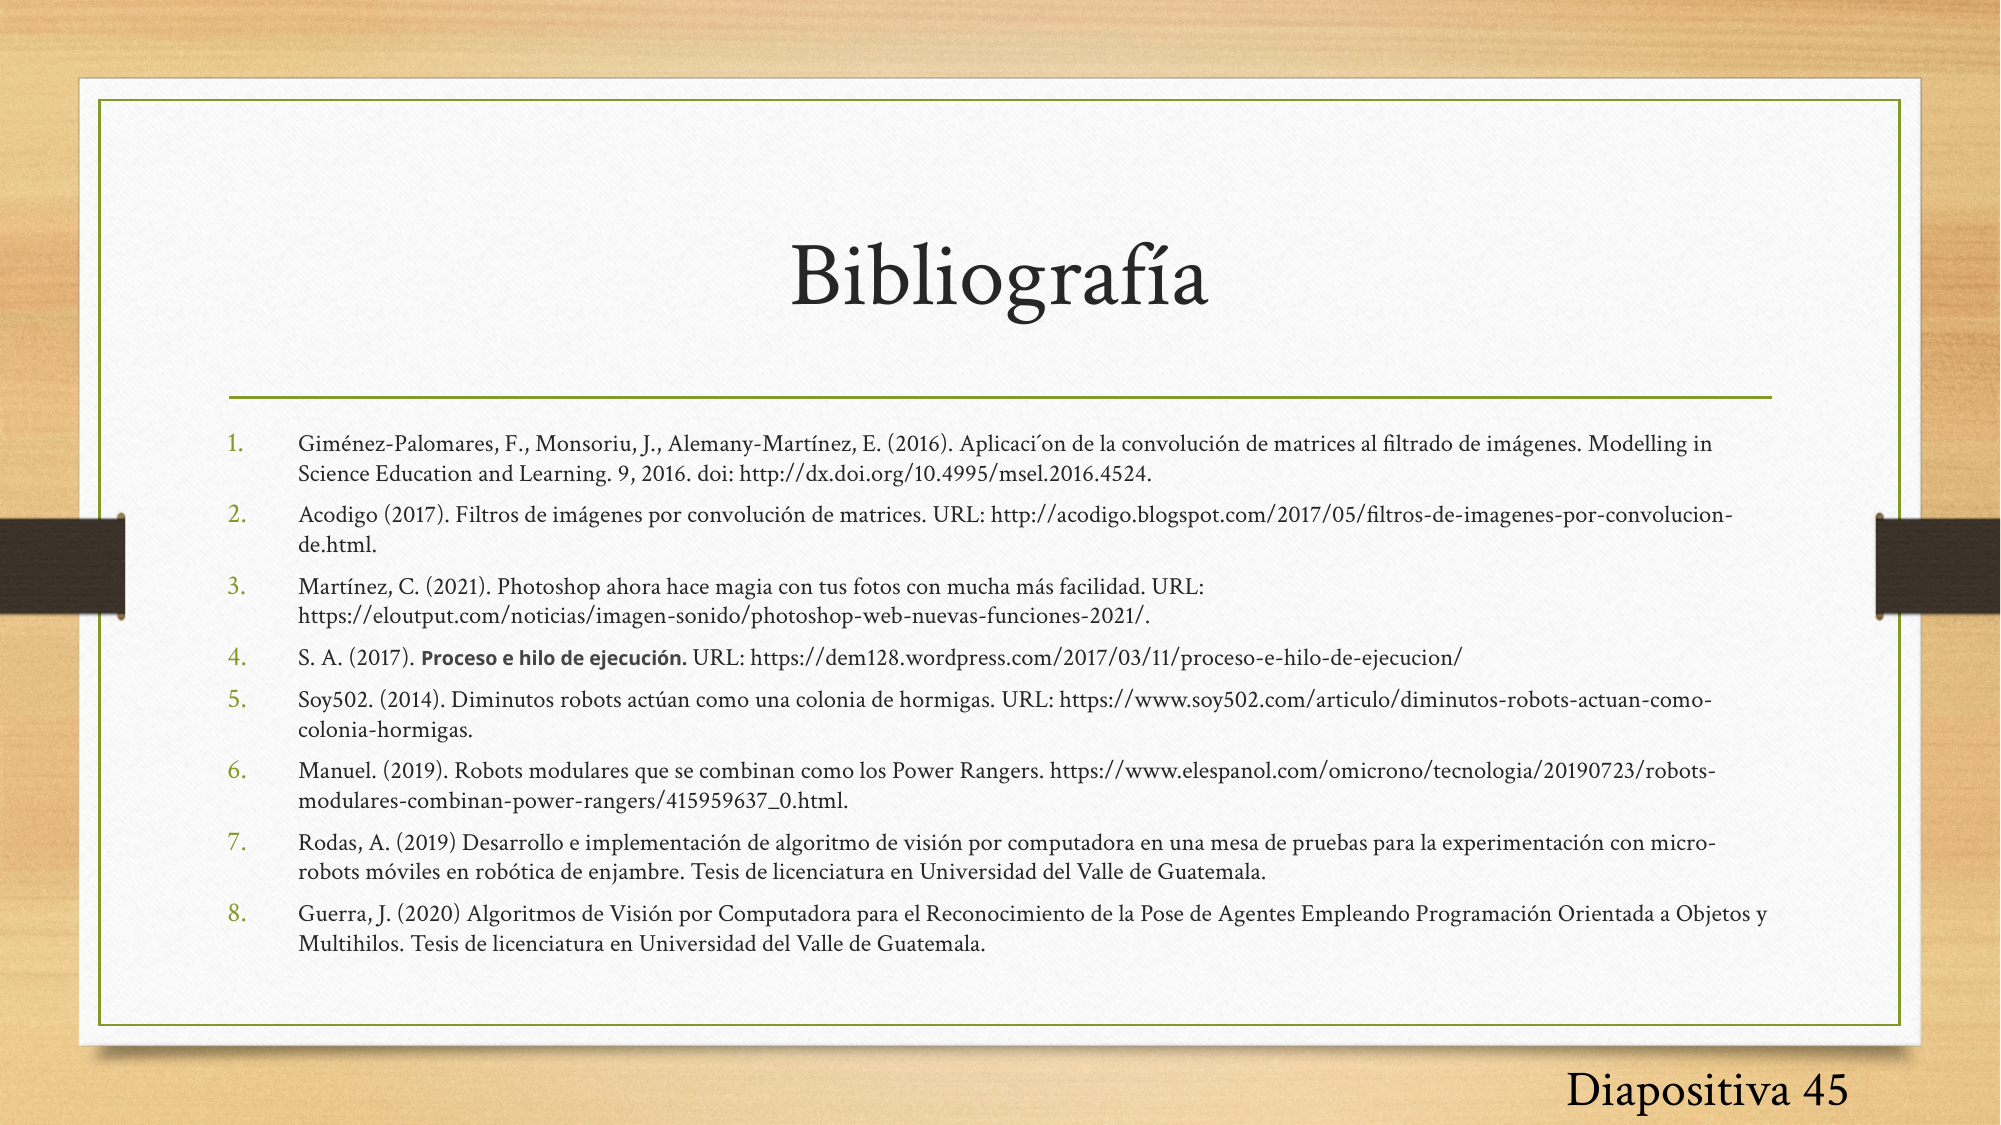

# Bibliografía
Giménez-Palomares, F., Monsoriu, J., Alemany-Martínez, E. (2016). Aplicaci´on de la convolución de matrices al filtrado de imágenes. Modelling in Science Education and Learning. 9, 2016. doi: http://dx.doi.org/10.4995/msel.2016.4524.
Acodigo (2017). Filtros de imágenes por convolución de matrices. URL: http://acodigo.blogspot.com/2017/05/filtros-de-imagenes-por-convolucion-de.html.
Martínez, C. (2021). Photoshop ahora hace magia con tus fotos con mucha más facilidad. URL: https://eloutput.com/noticias/imagen-sonido/photoshop-web-nuevas-funciones-2021/.
S. A. (2017). Proceso e hilo de ejecución. URL: https://dem128.wordpress.com/2017/03/11/proceso-e-hilo-de-ejecucion/
Soy502. (2014). Diminutos robots actúan como una colonia de hormigas. URL: https://www.soy502.com/articulo/diminutos-robots-actuan-como-colonia-hormigas.
Manuel. (2019). Robots modulares que se combinan como los Power Rangers. https://www.elespanol.com/omicrono/tecnologia/20190723/robots-modulares-combinan-power-rangers/415959637_0.html.
Rodas, A. (2019) Desarrollo e implementación de algoritmo de visión por computadora en una mesa de pruebas para la experimentación con micro-robots móviles en robótica de enjambre. Tesis de licenciatura en Universidad del Valle de Guatemala.
Guerra, J. (2020) Algoritmos de Visión por Computadora para el Reconocimiento de la Pose de Agentes Empleando Programación Orientada a Objetos y Multihilos. Tesis de licenciatura en Universidad del Valle de Guatemala.
Diapositiva 45